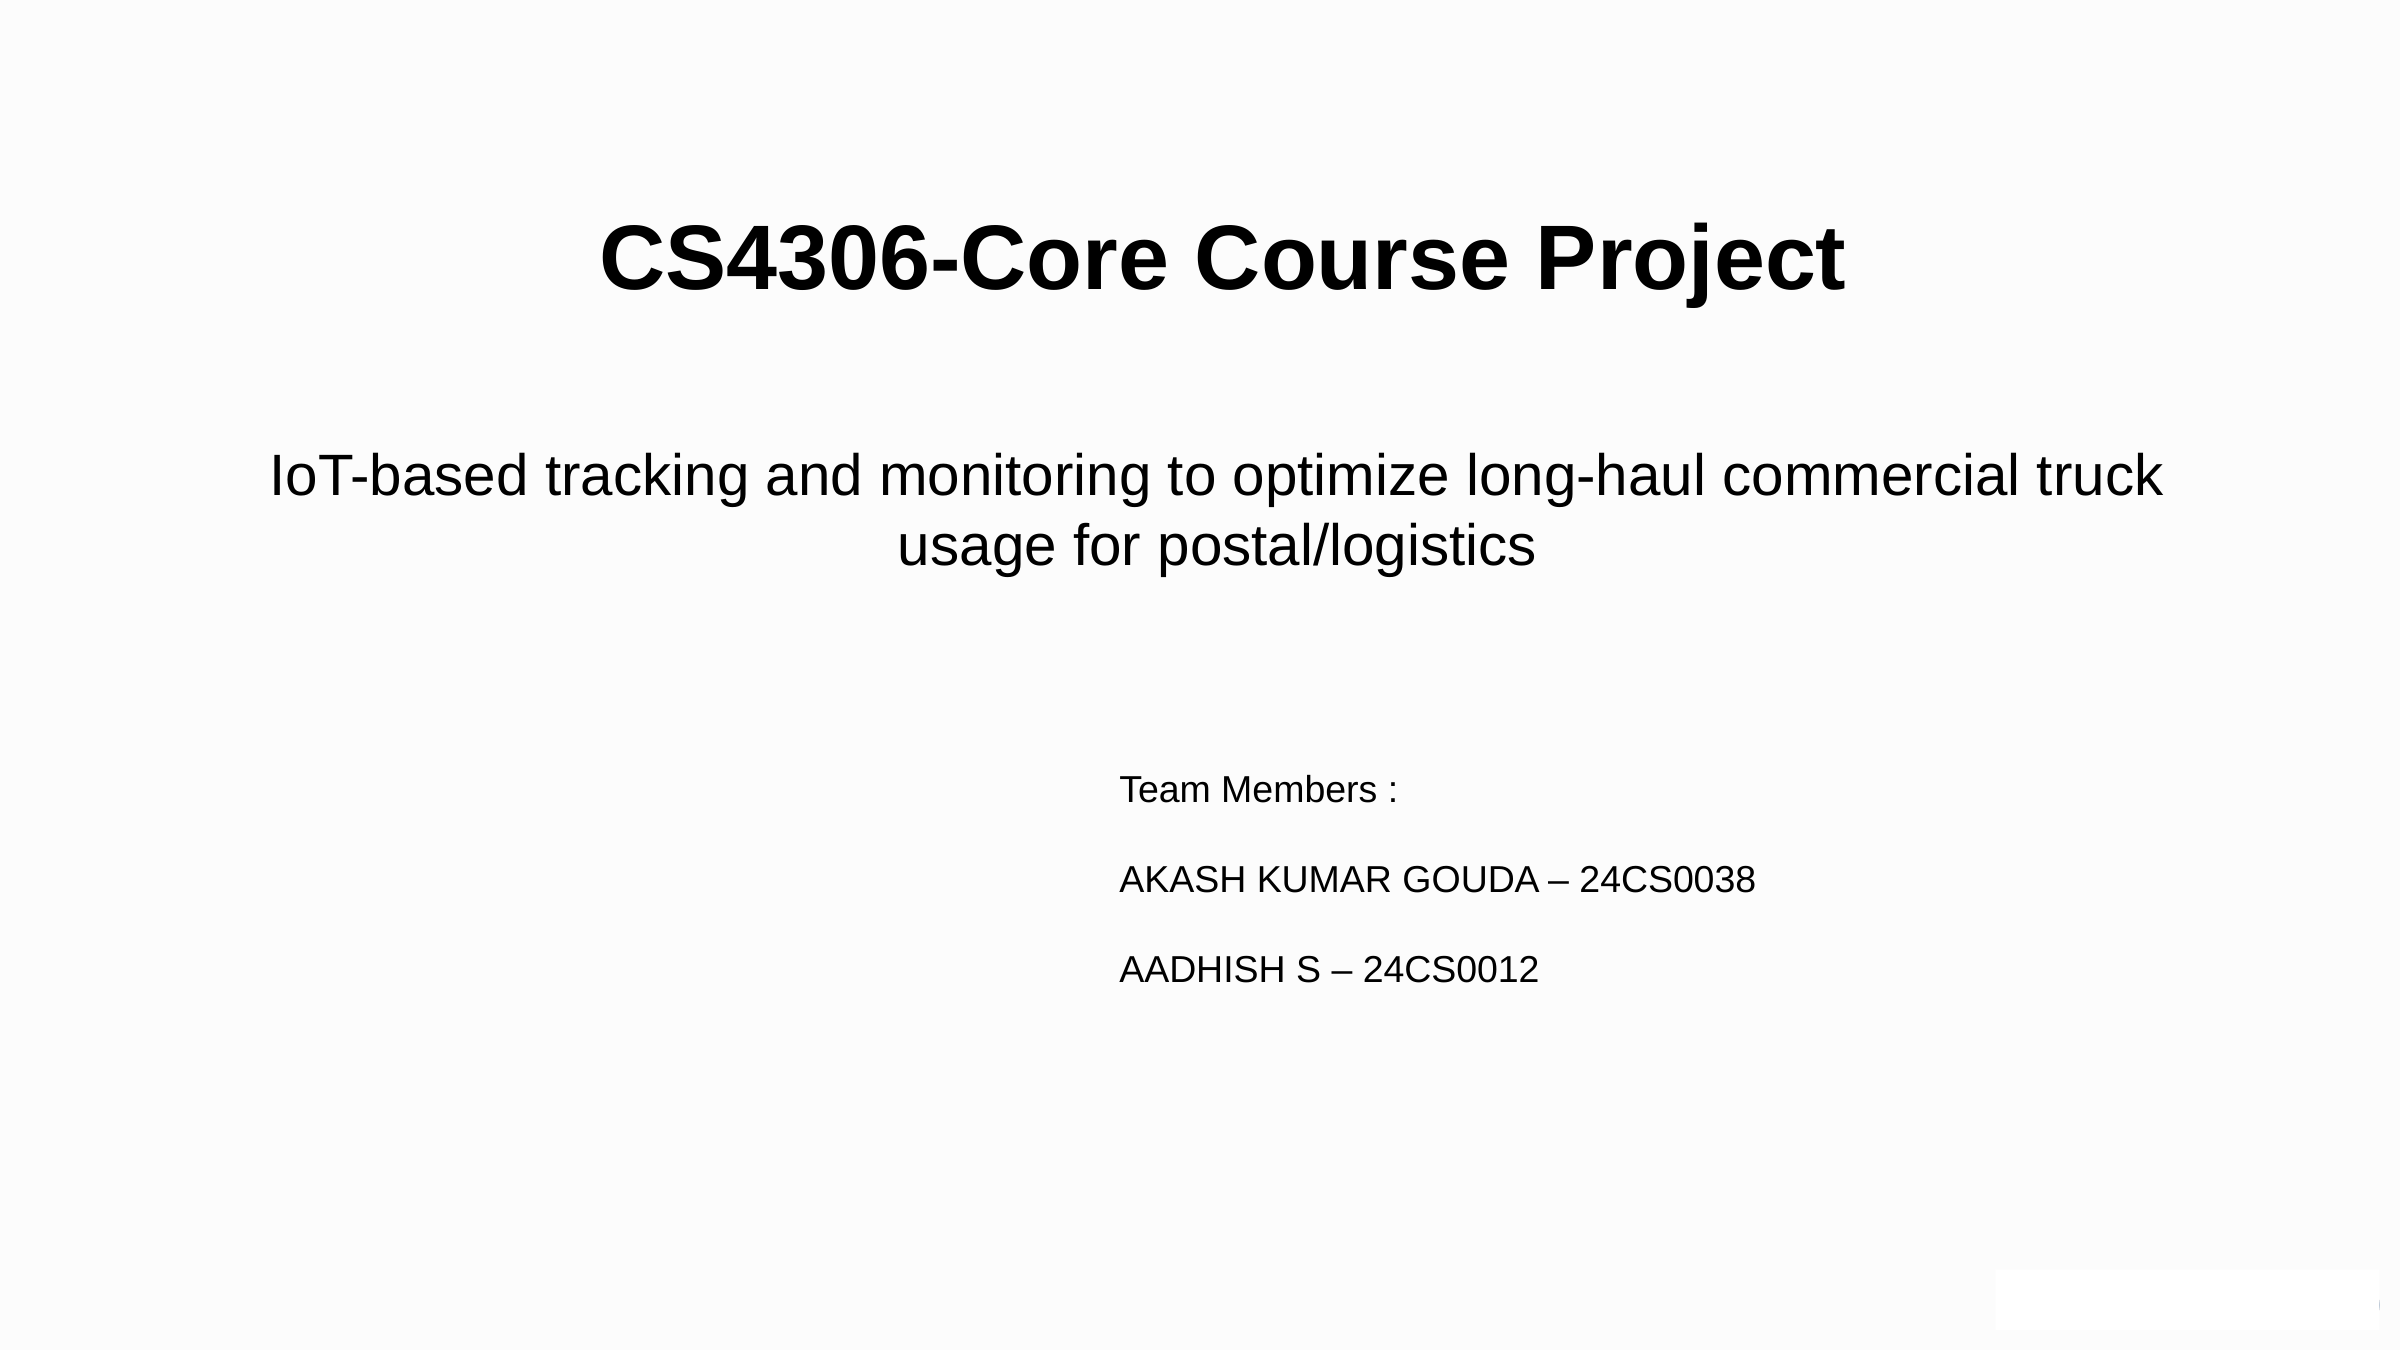

CS4306-Core Course Project

IoT-based tracking and monitoring to optimize long-haul commercial truck usage for postal/logistics
Team Members :
AKASH KUMAR GOUDA – 24CS0038

AADHISH S – 24CS0012